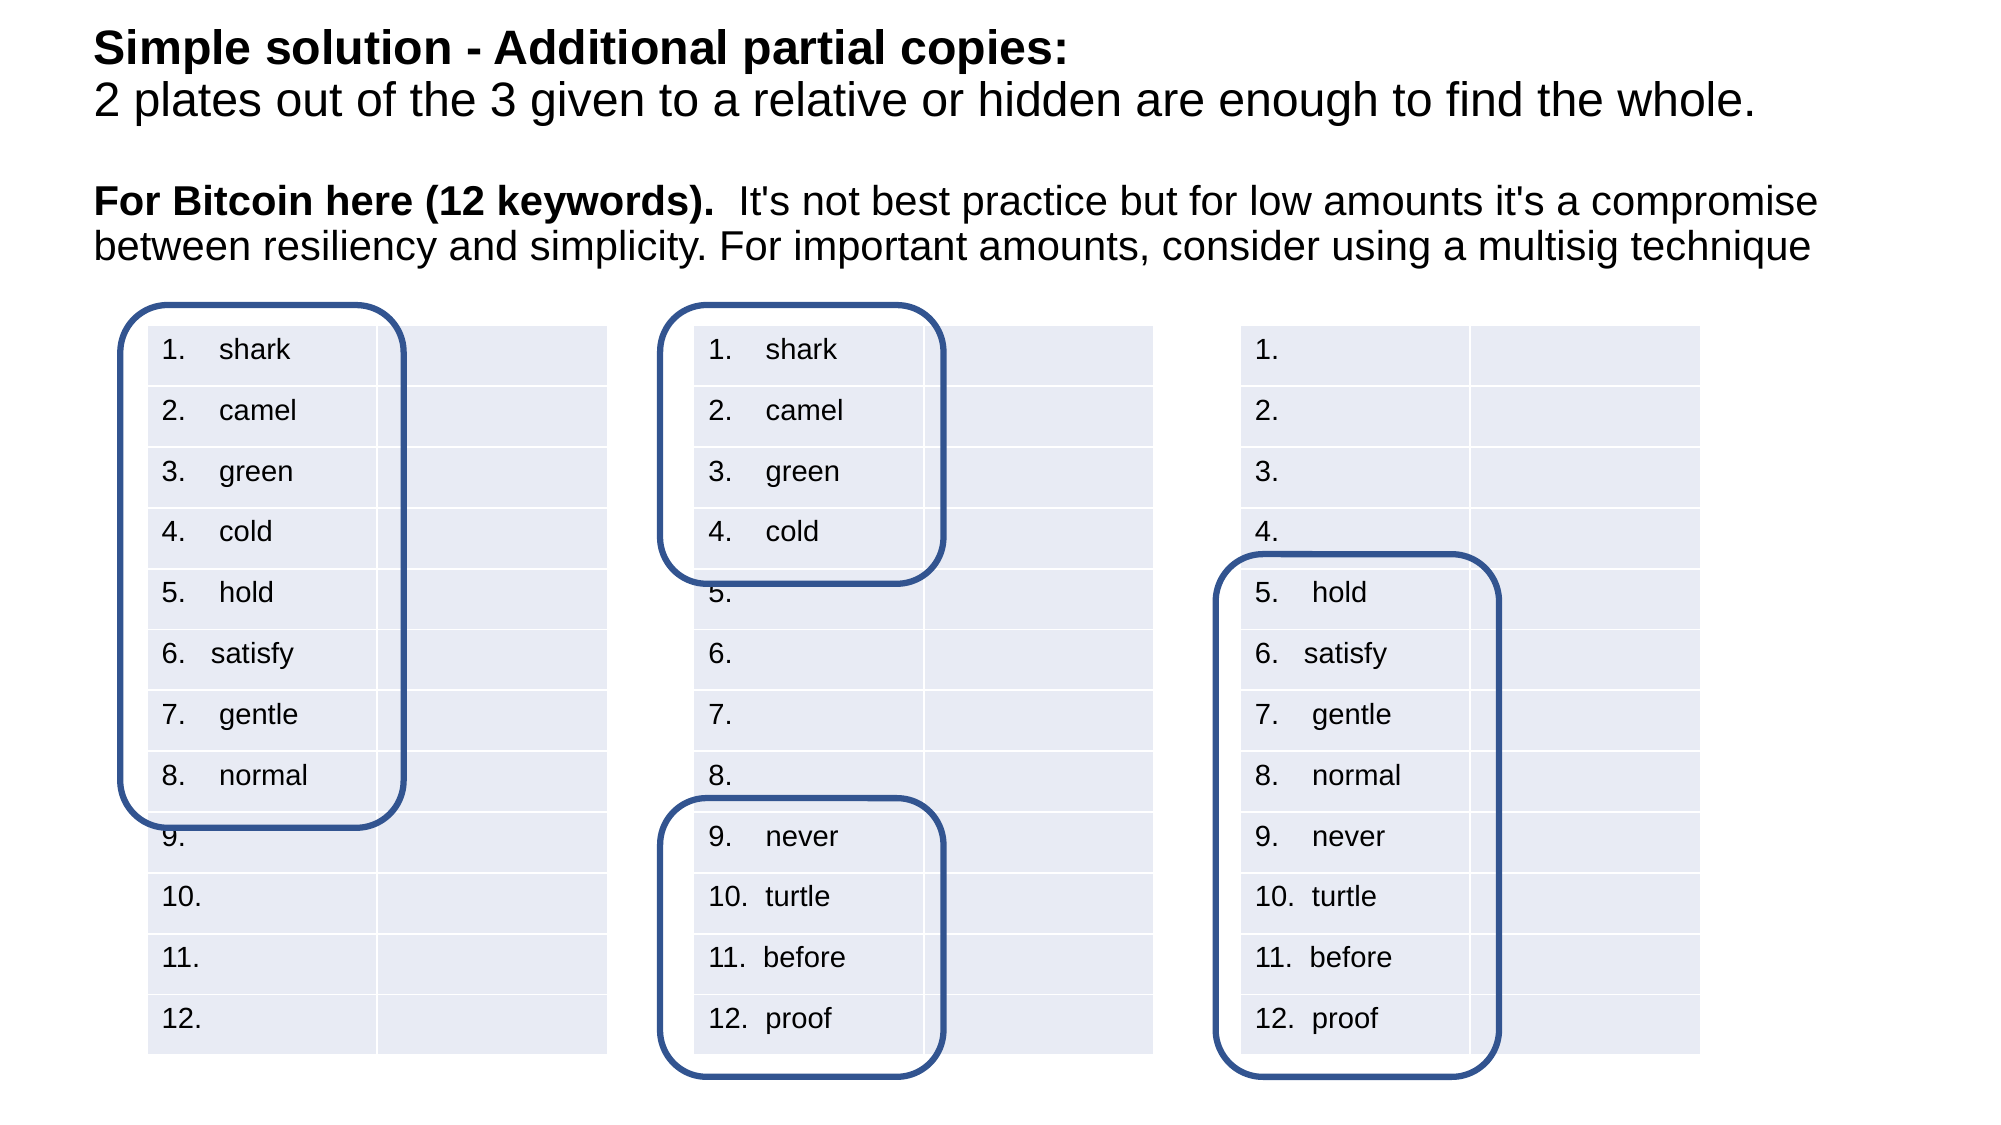

# Simple solution - Additional partial copies:
2 plates out of the 3 given to a relative or hidden are enough to find the whole.
For Bitcoin here (12 keywords).  It's not best practice but for low amounts it's a compromise between resiliency and simplicity. For important amounts, consider using a multisig technique

| 1. shark |  |
| --- | --- |
| 2. camel |  |
| 3. green |  |
| 4. cold |  |
| 5. hold |  |
| 6. satisfy |  |
| 7. gentle |  |
| 8. normal |  |
| 9. |  |
| 10. |  |
| 11. |  |
| 12. |  |
| 1. shark |  |
| --- | --- |
| 2. camel |  |
| 3. green |  |
| 4. cold |  |
| 5. |  |
| 6. |  |
| 7. |  |
| 8. |  |
| 9. never |  |
| 10. turtle |  |
| 11. before |  |
| 12. proof |  |
| 1. |  |
| --- | --- |
| 2. |  |
| 3. |  |
| 4. |  |
| 5. hold |  |
| 6. satisfy |  |
| 7. gentle |  |
| 8. normal |  |
| 9. never |  |
| 10. turtle |  |
| 11. before |  |
| 12. proof |  |